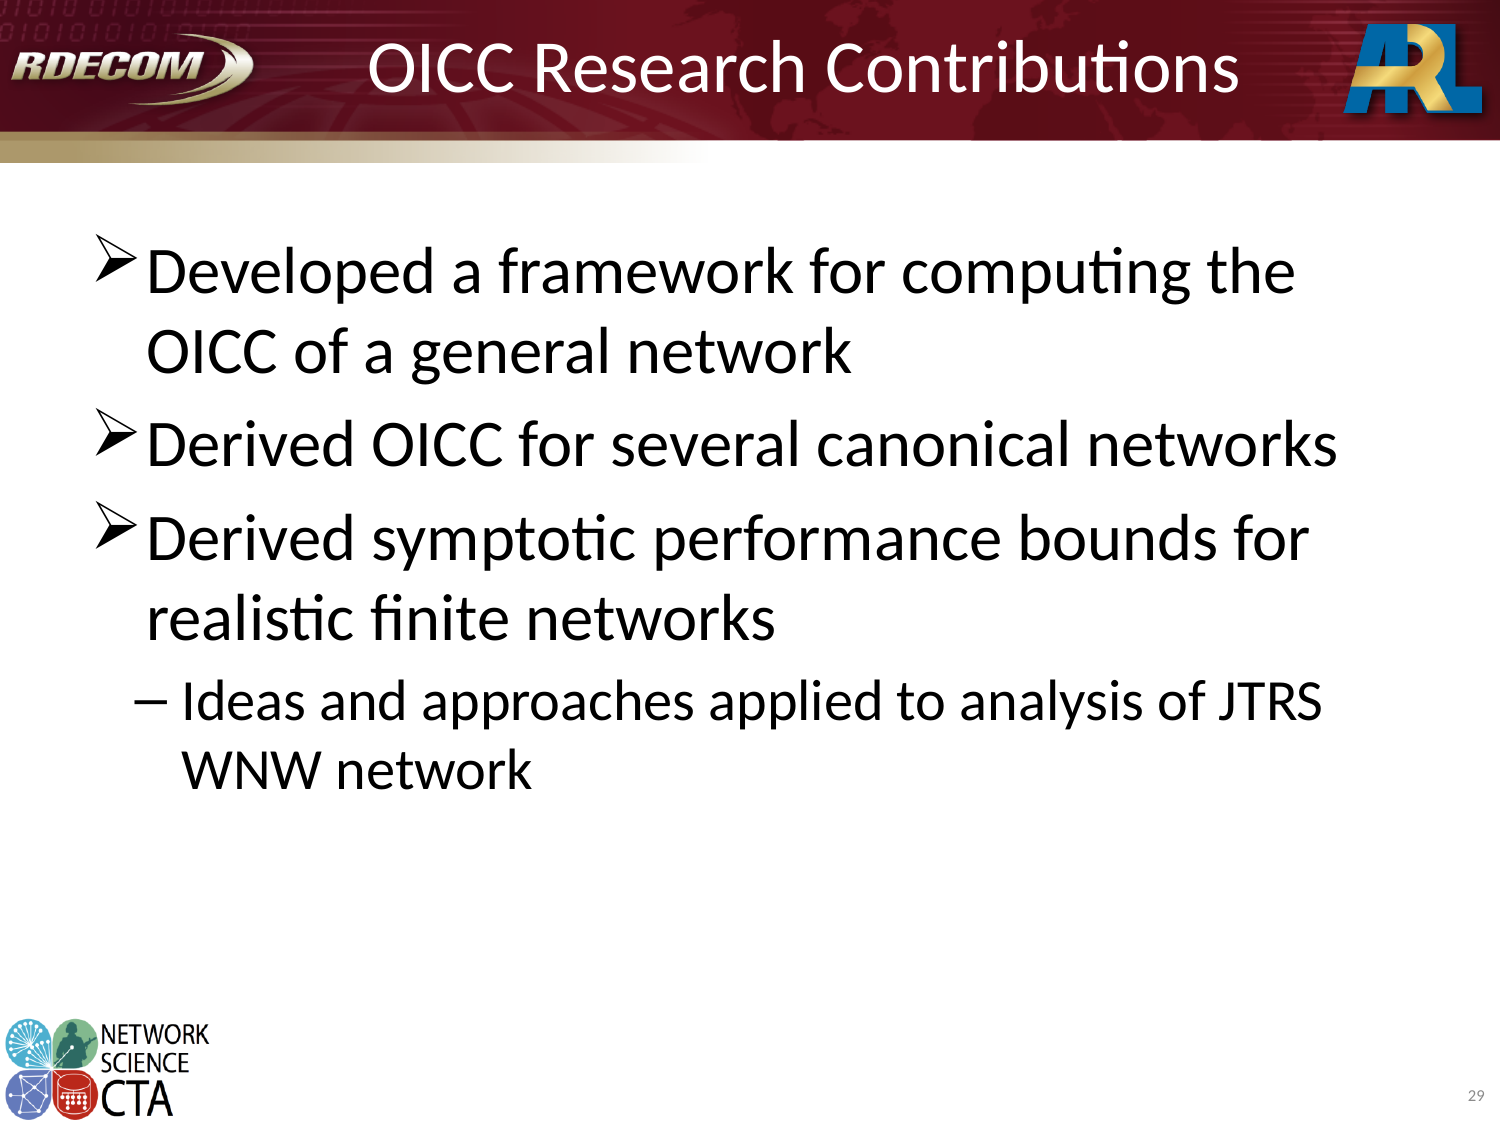

# OICC Research Contributions
Developed a framework for computing the OICC of a general network
Derived OICC for several canonical networks
Derived symptotic performance bounds for realistic finite networks
Ideas and approaches applied to analysis of JTRS WNW network
29